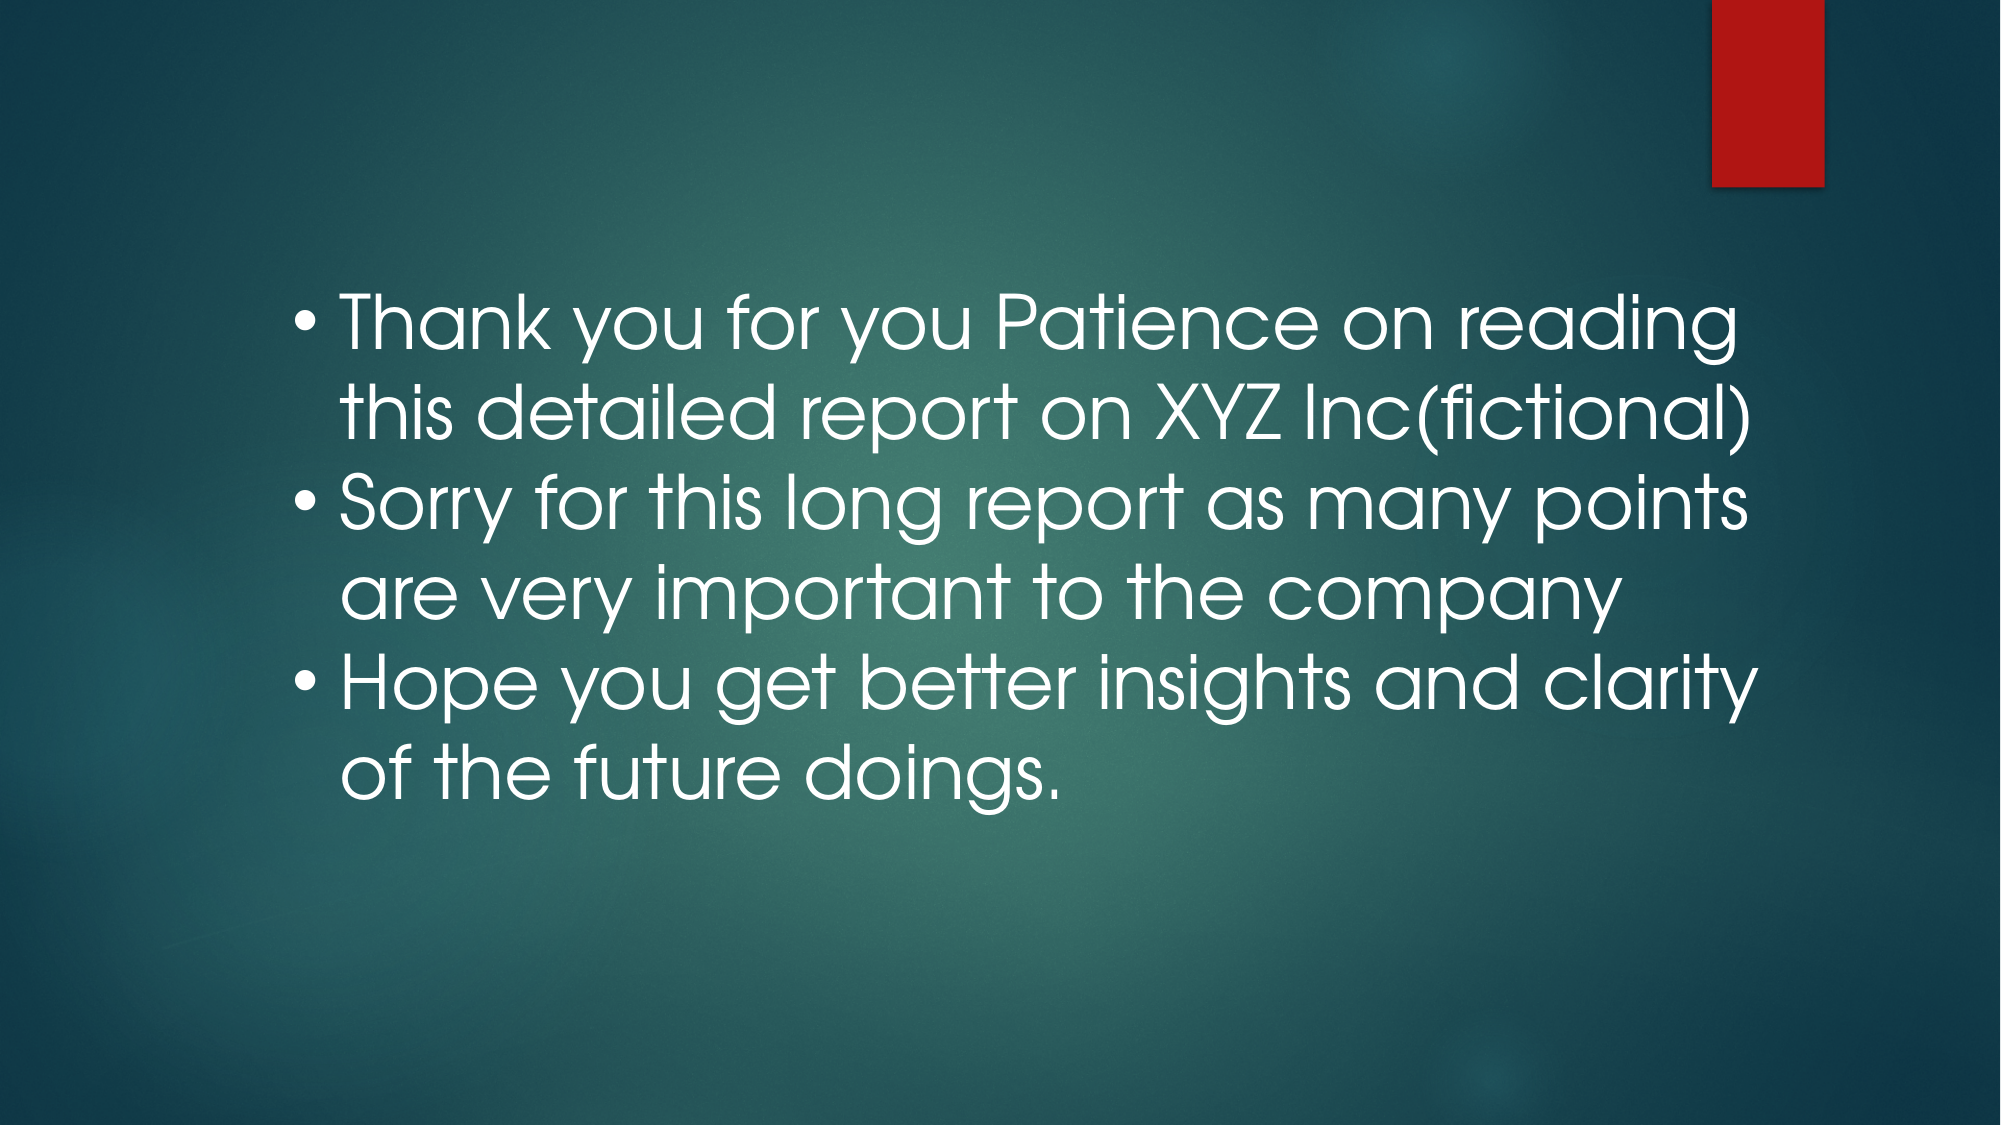

Thank you for you Patience on reading this detailed report on XYZ Inc(fictional)
Sorry for this long report as many points are very important to the company
Hope you get better insights and clarity of the future doings.